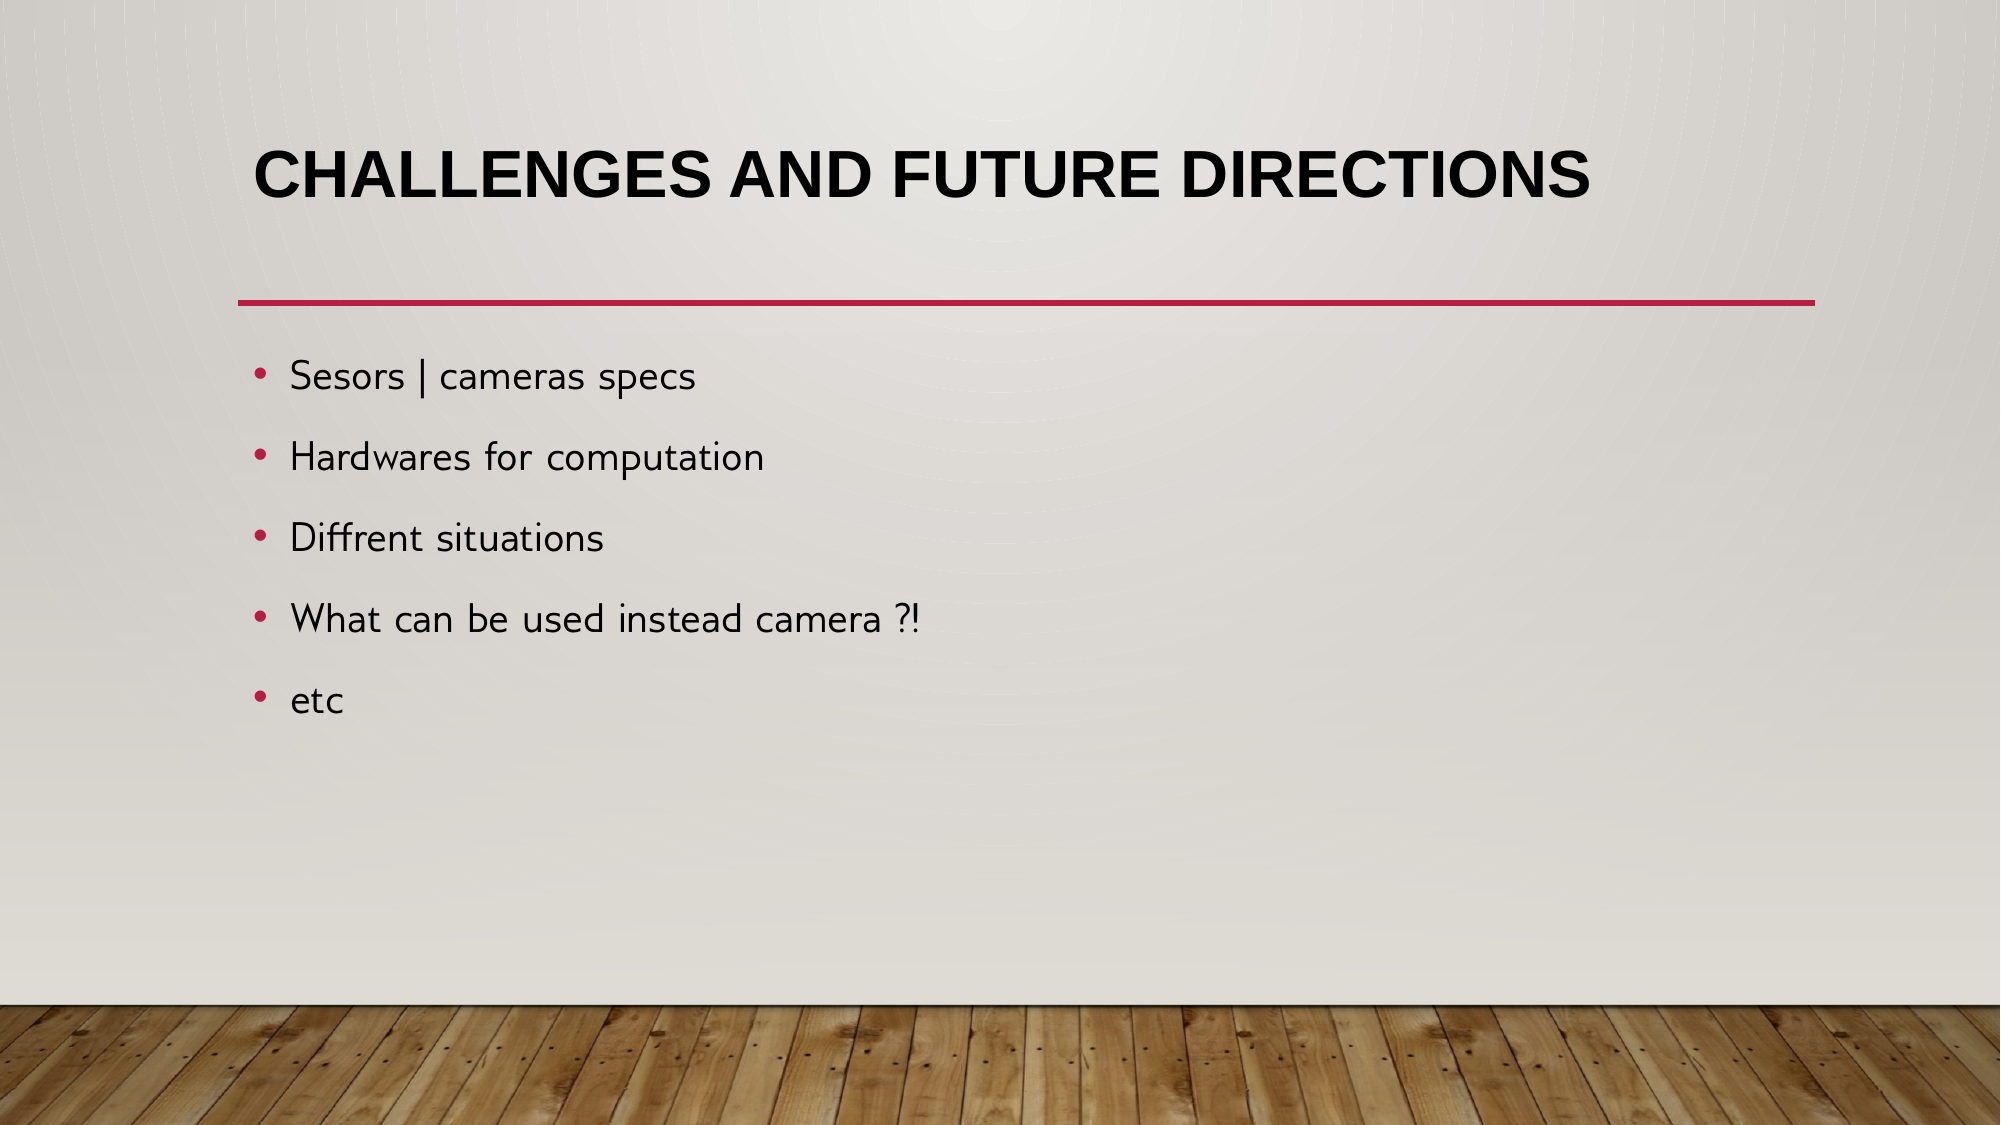

# Challenges and Future Directions
Sesors | cameras specs
Hardwares for computation
Diffrent situations
What can be used instead camera ?!
etc